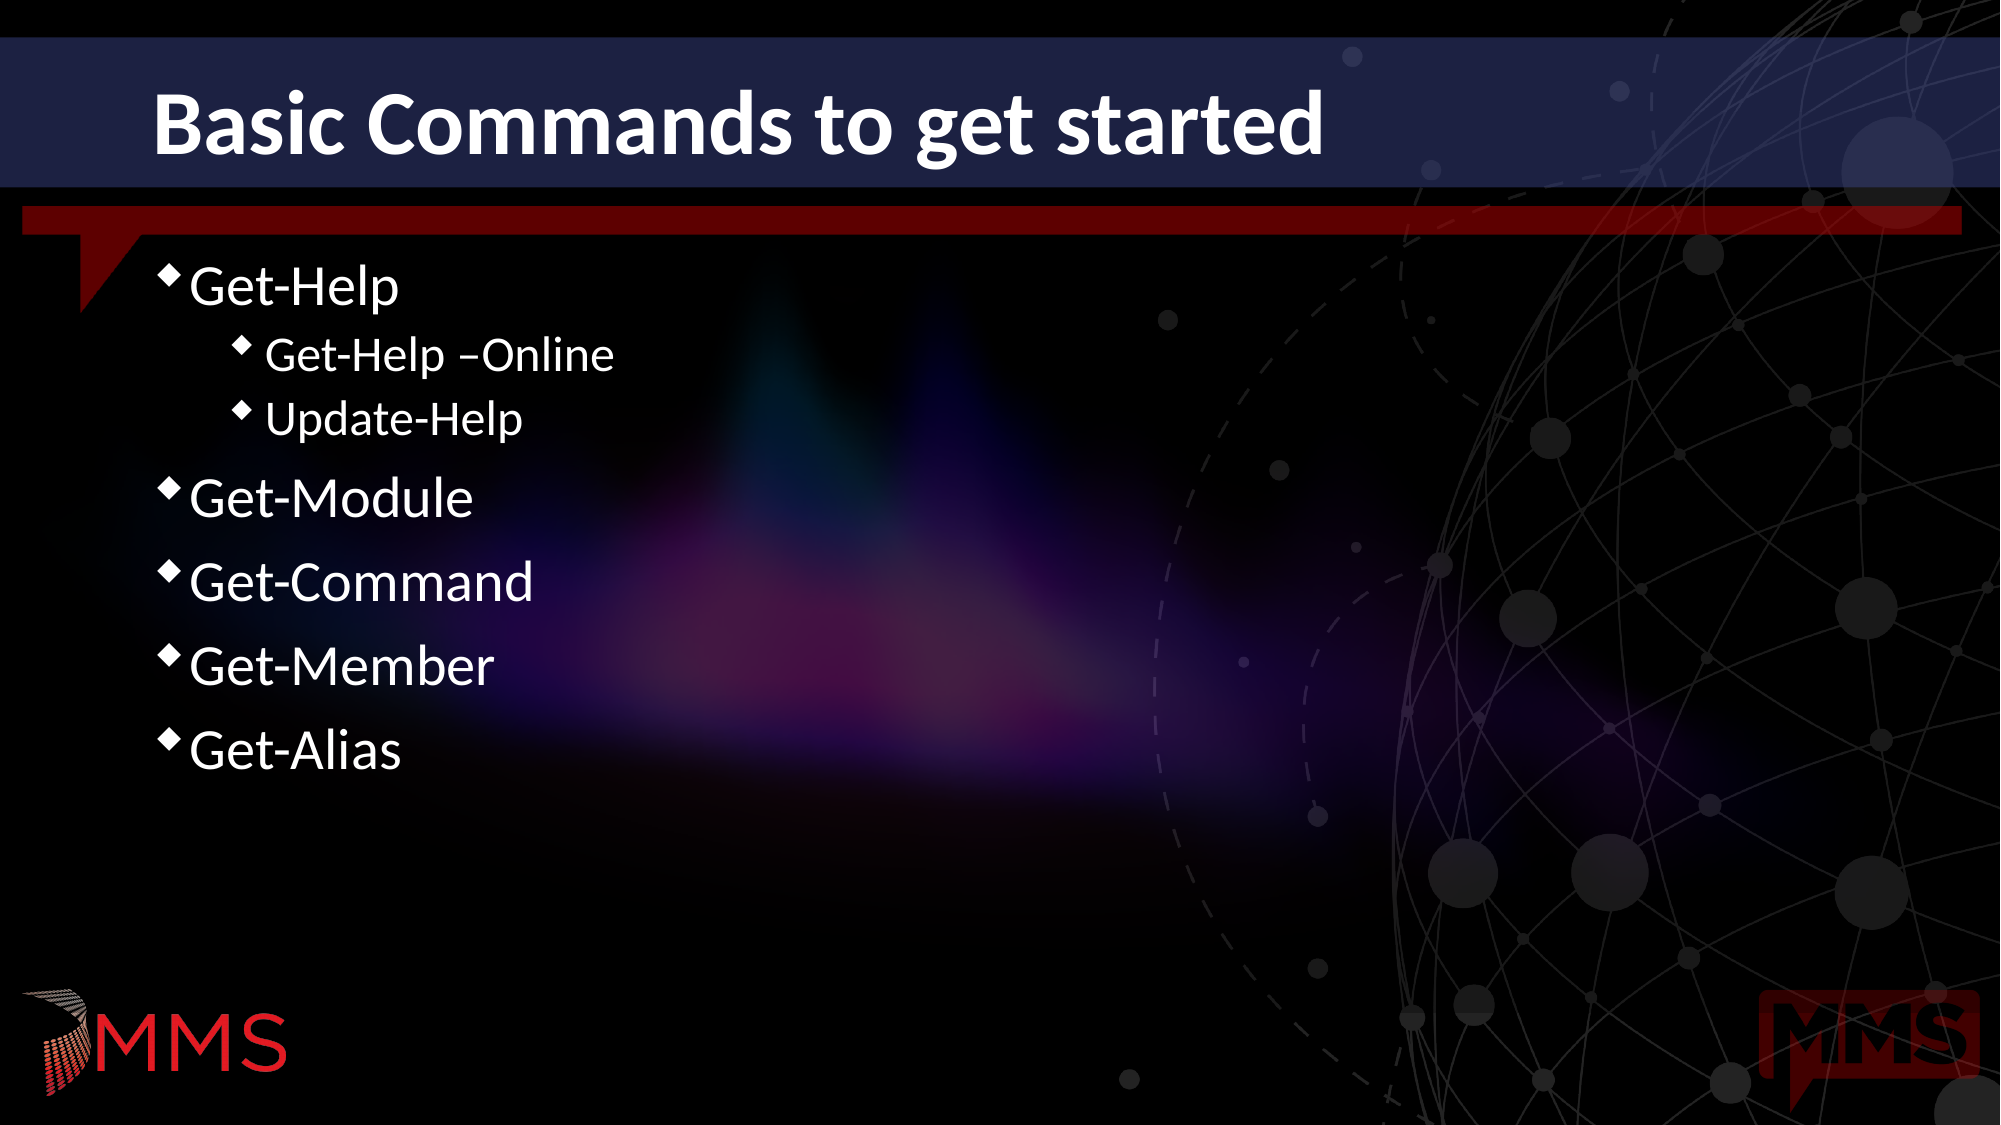

# Basic Commands to get started
Get-Help
Get-Help –Online
Update-Help
Get-Module
Get-Command
Get-Member
Get-Alias